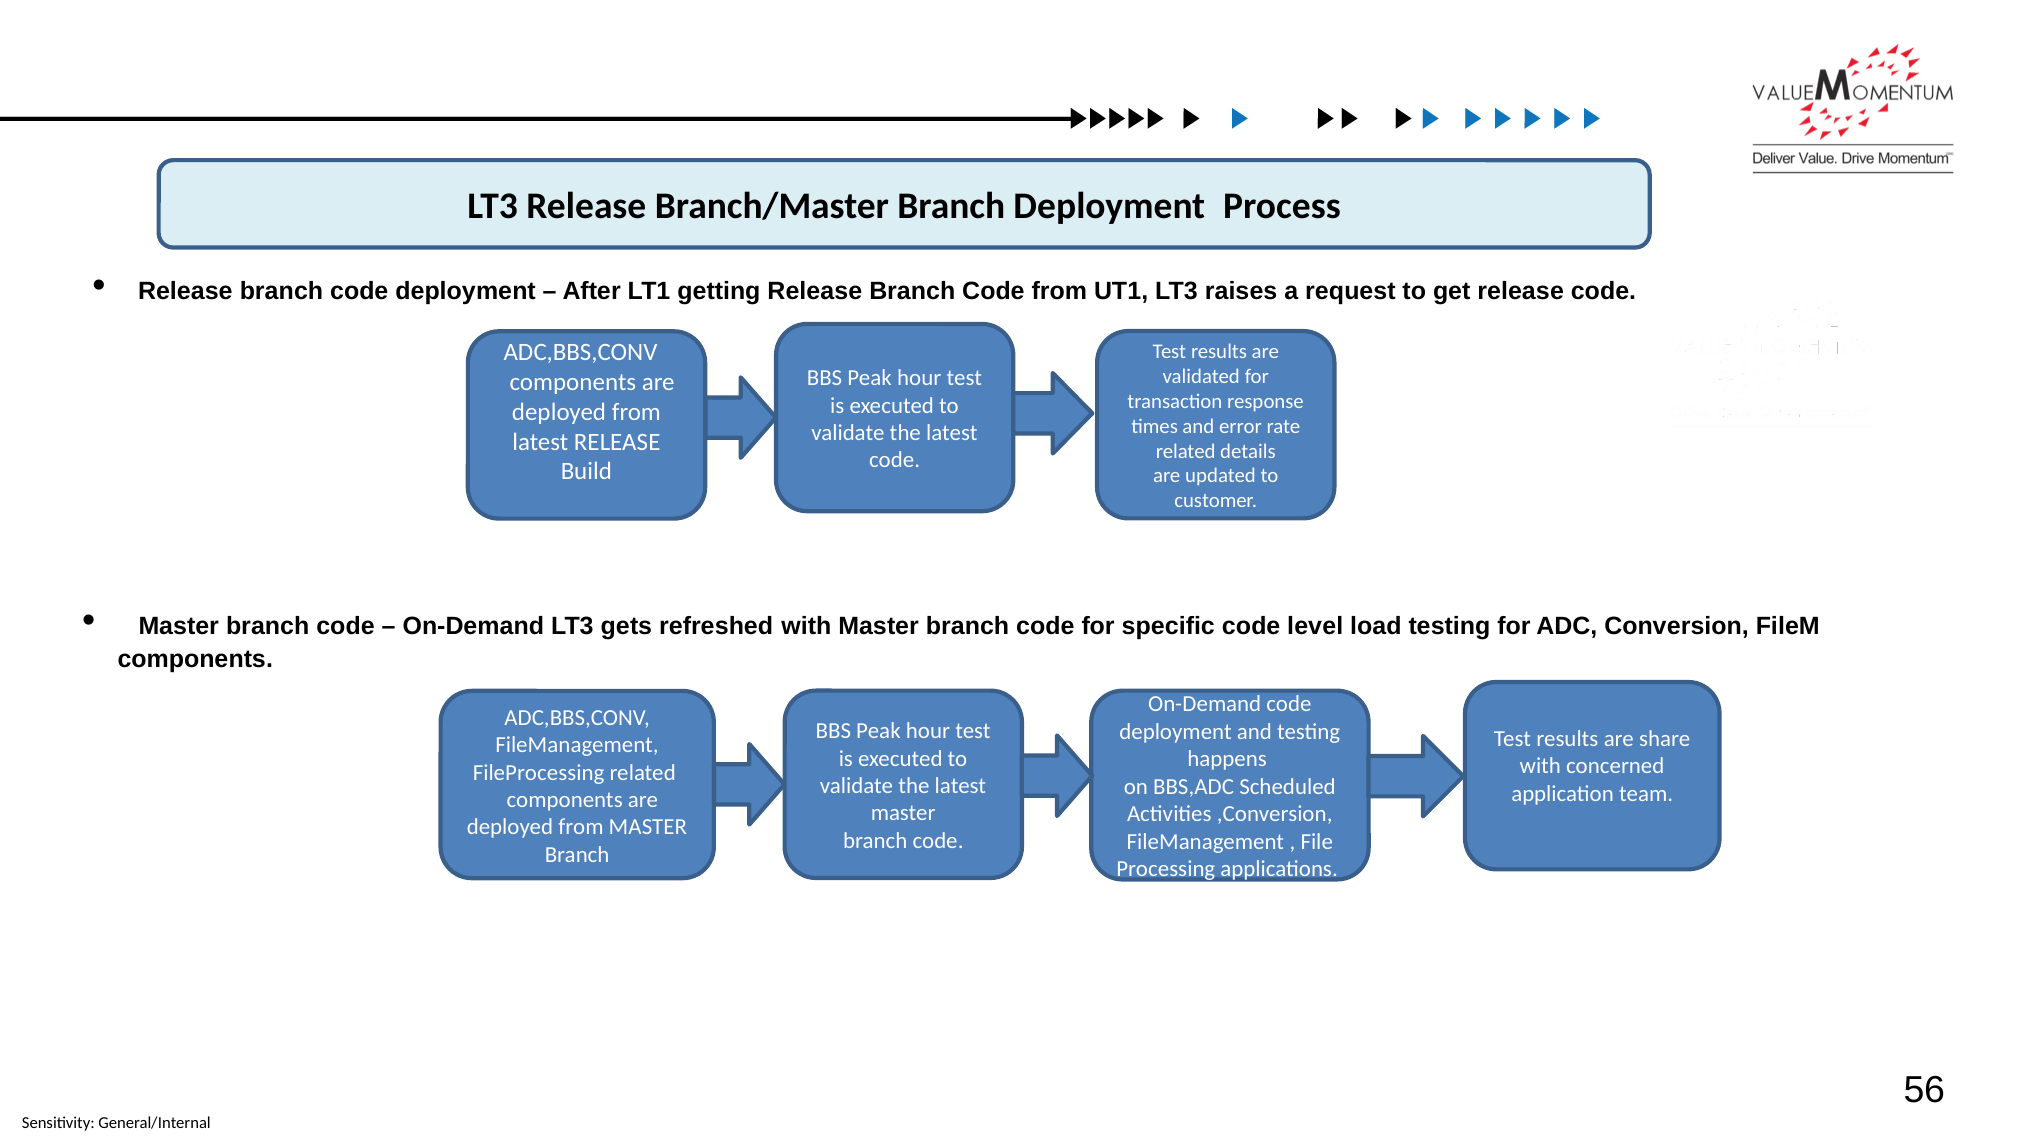

LT3 Release Branch/Master Branch Deployment  Process
 Release branch code deployment – After LT1 getting Release Branch Code from UT1, LT3 raises a request to get release code.
BBS Peak hour test is executed to validate the latest code.
Test results are validated for transaction response times and error rate related details are updated to customer.
ADC,BBS,CONV
  components are deployed from latest RELEASE Build

  Master branch code – On-Demand LT3 gets refreshed ​with Master branch code for specific code level load testing for ADC, Conversion, FileM components.
Test results are share with concerned application team.

BBS Peak hour test is executed to validate the latest master branch code.
On-Demand code deployment and testing happens
on BBS,ADC Scheduled Activities ,Conversion, FileManagement , File Processing applications.
ADC,BBS,CONV,
FileManagement,
FileProcessing related
  components are deployed from MASTER Branch